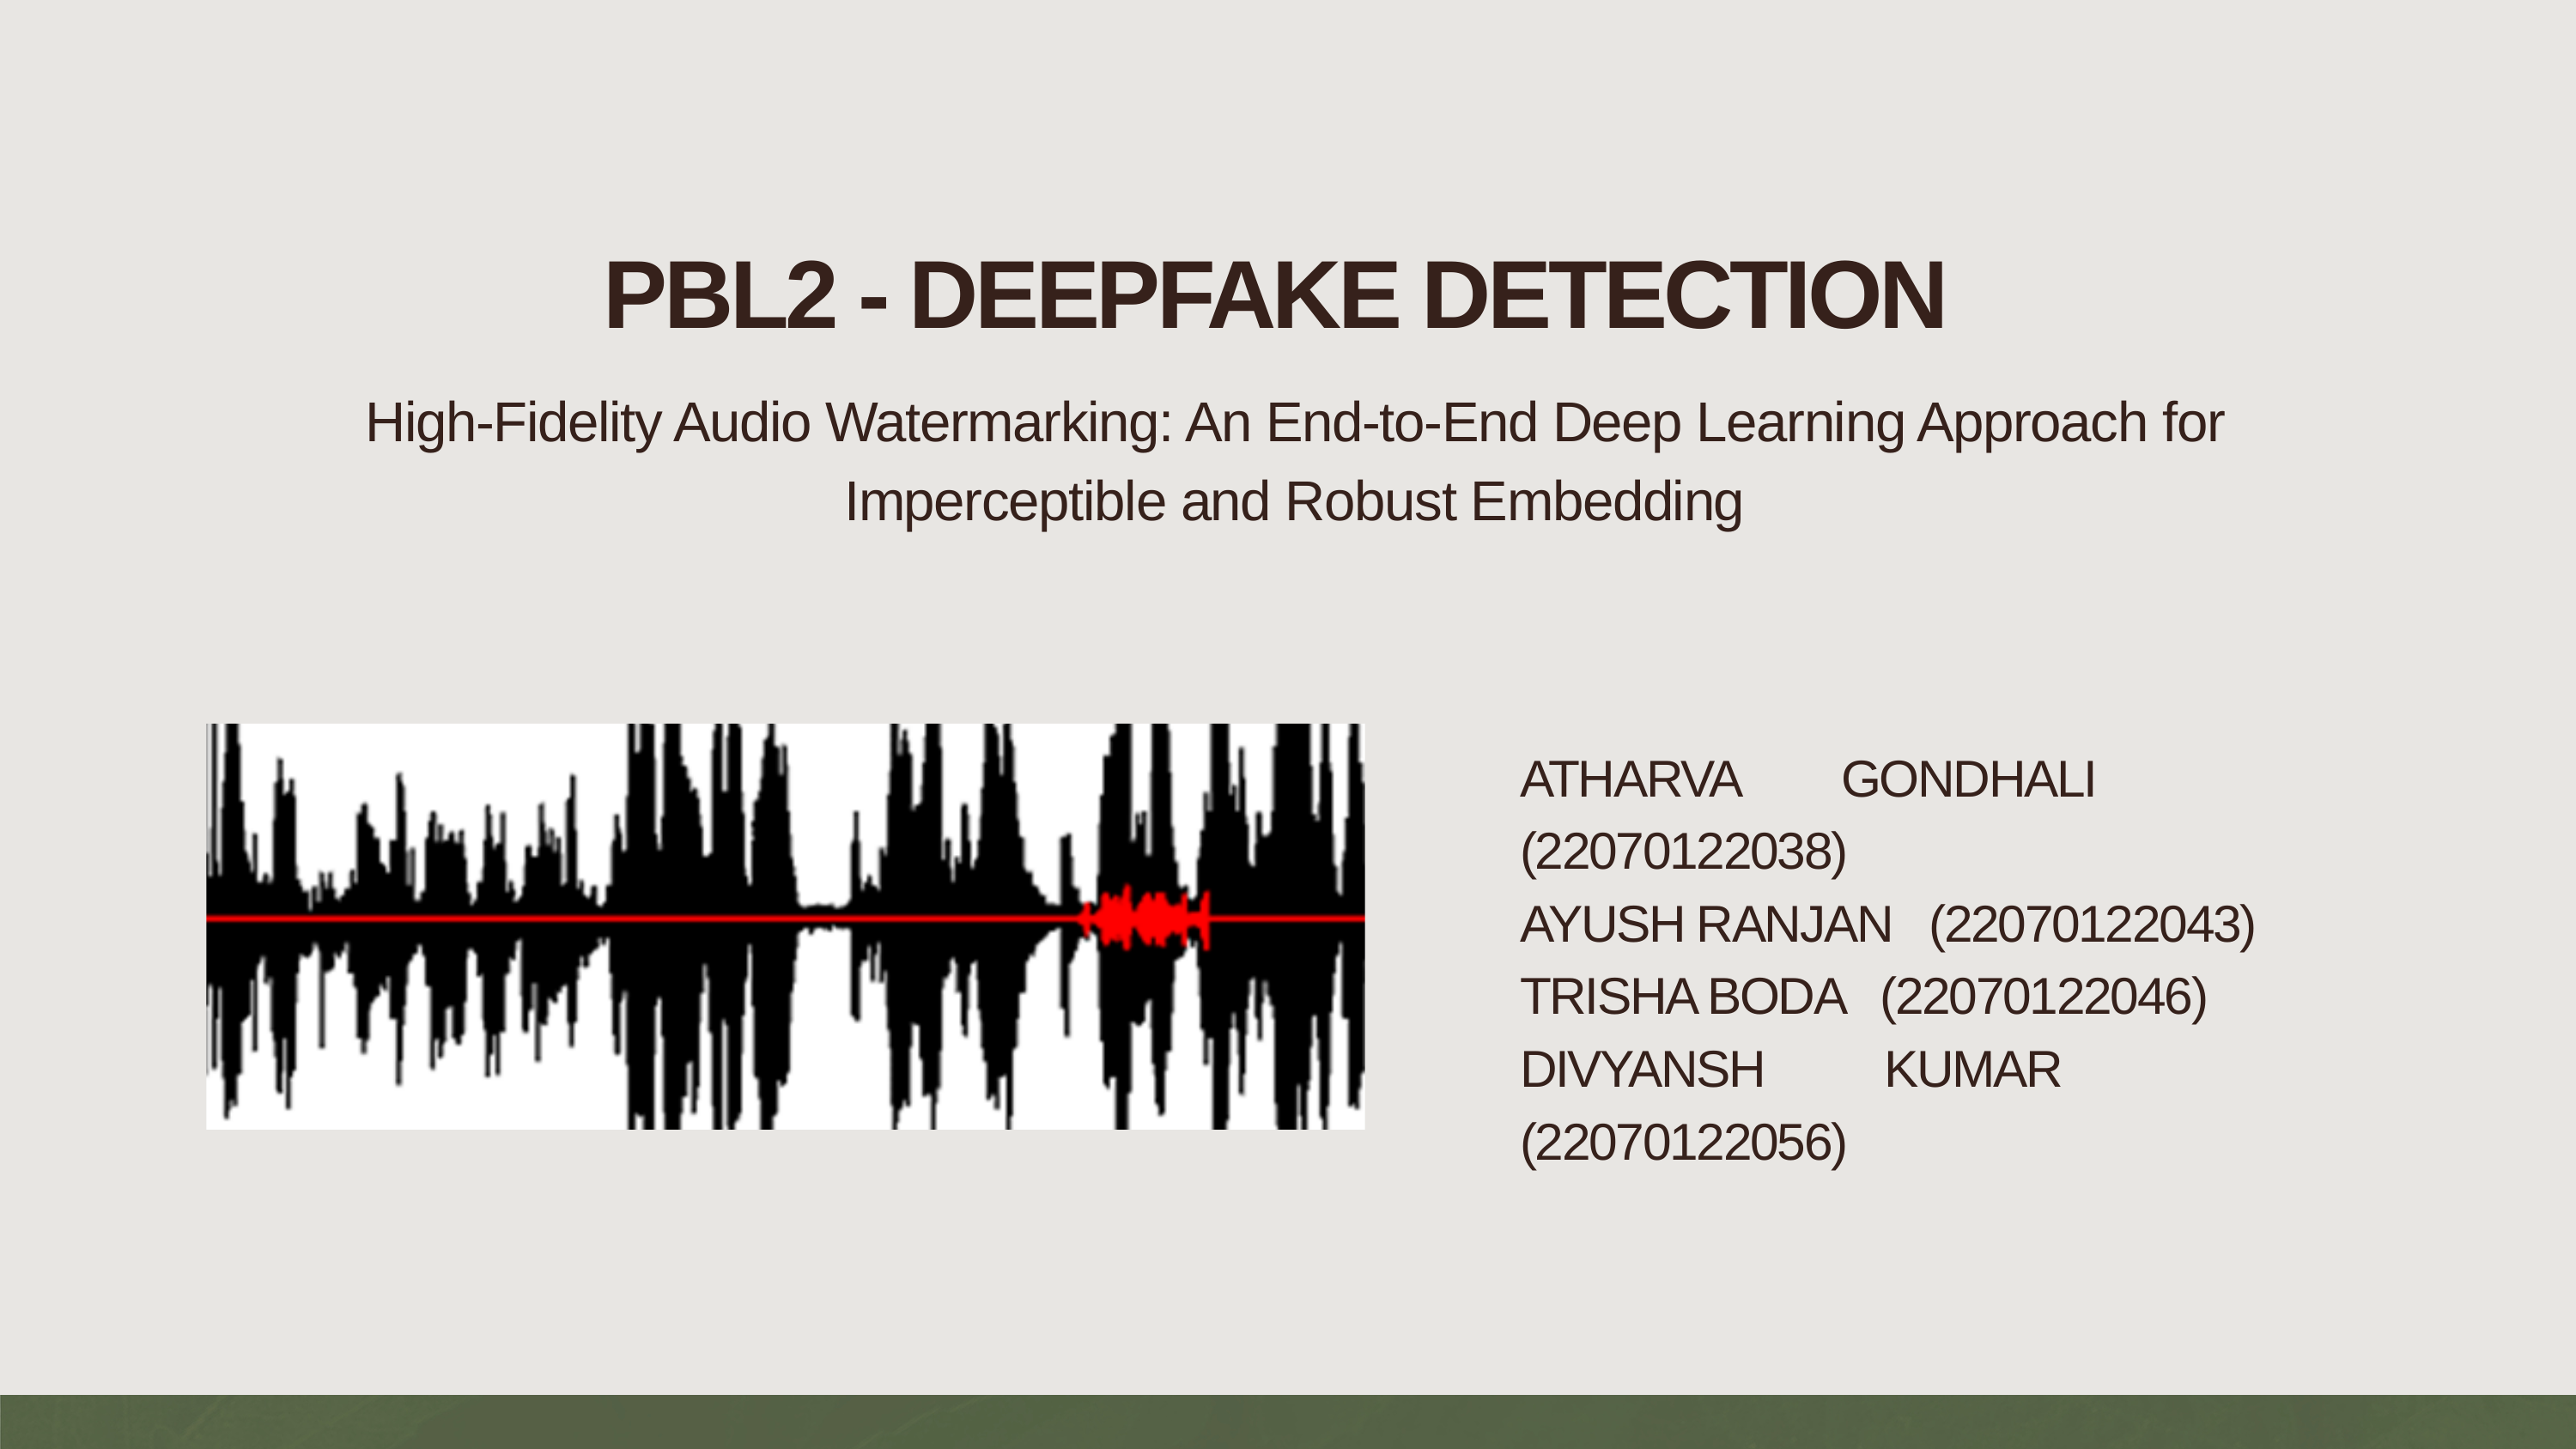

PBL2 - DEEPFAKE DETECTION

High‑Fidelity Audio Watermarking: An End‑to‑End Deep Learning Approach for Imperceptible and Robust Embedding

ATHARVA GONDHALI   (22070122038)
AYUSH RANJAN   (22070122043)
TRISHA BODA   (22070122046)
DIVYANSH KUMAR   (22070122056)